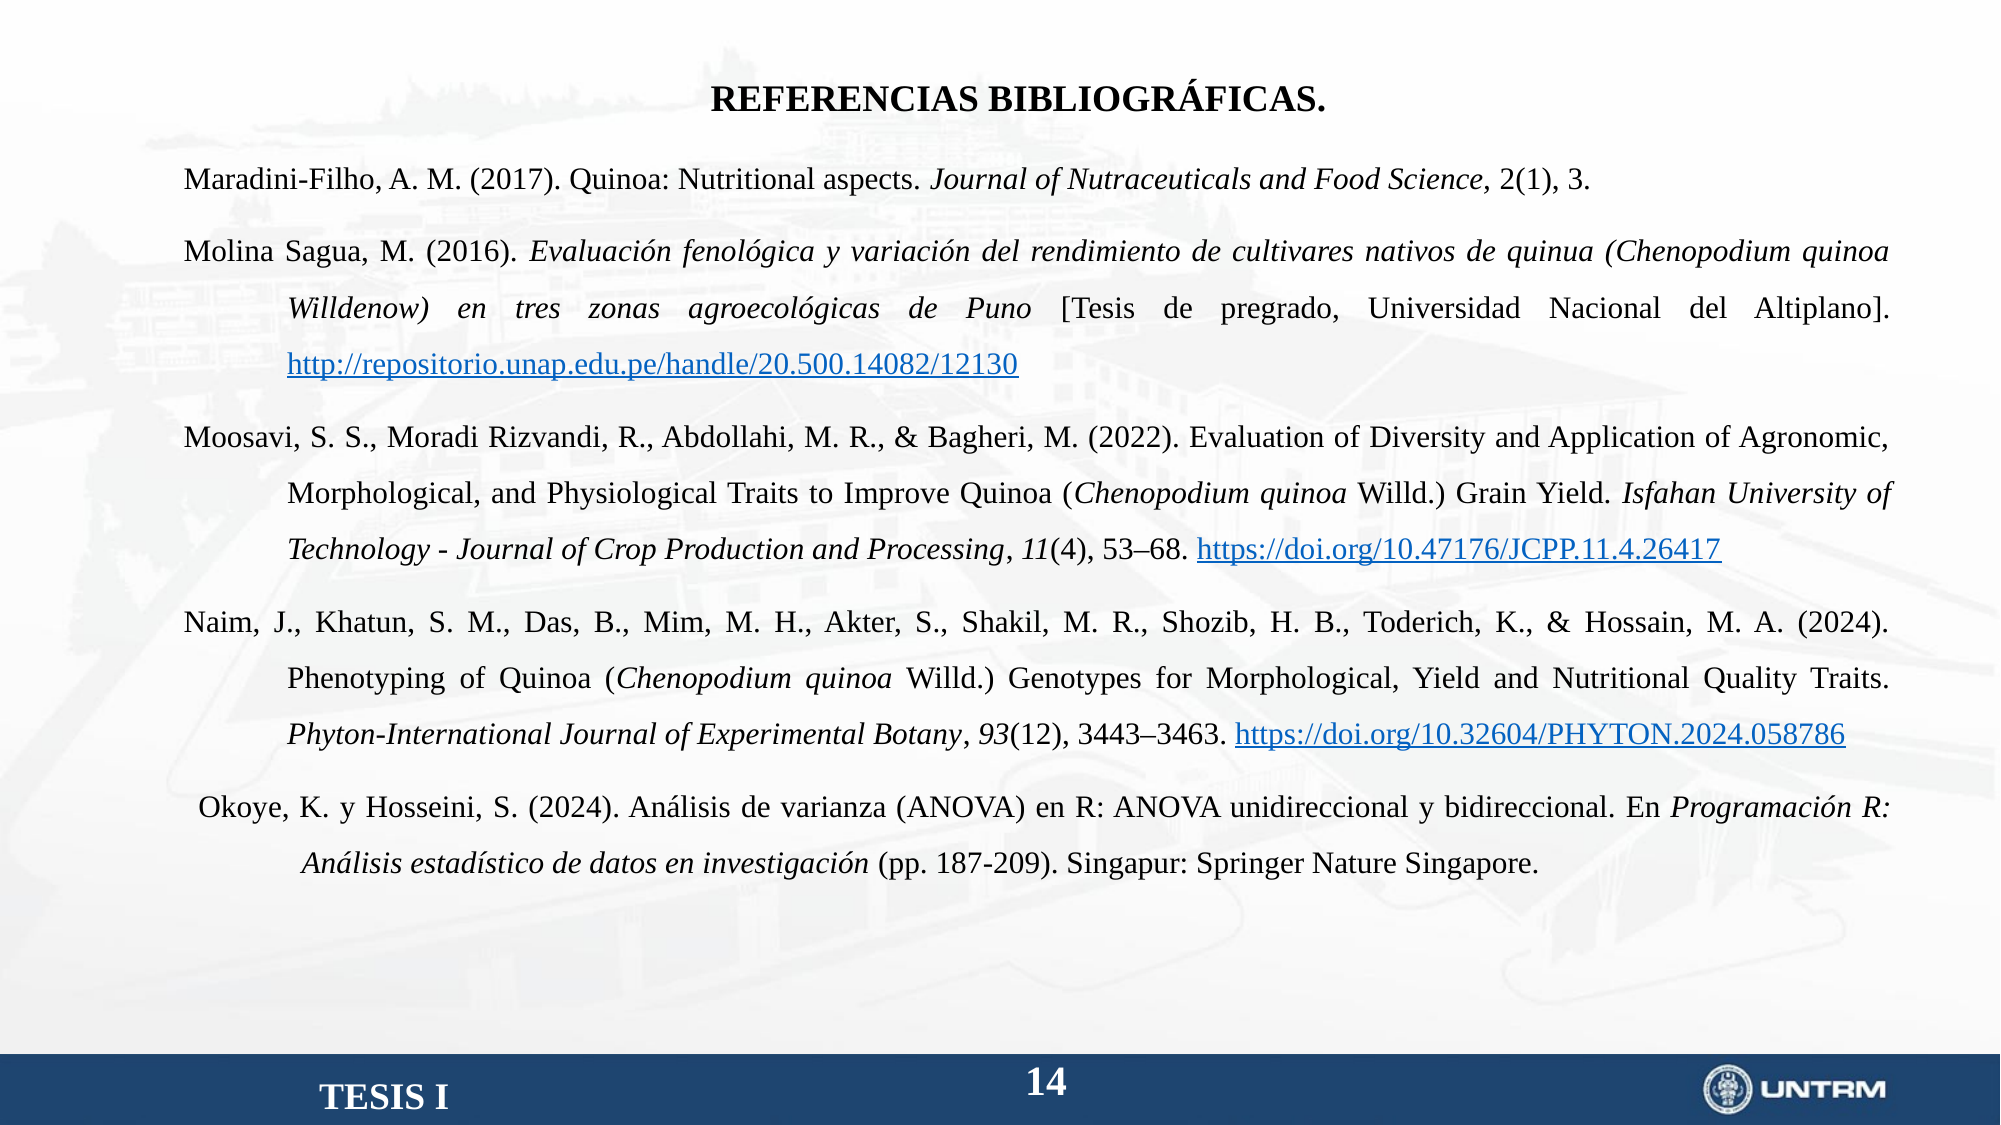

REFERENCIAS BIBLIOGRÁFICAS.
Maradini-Filho, A. M. (2017). Quinoa: Nutritional aspects. Journal of Nutraceuticals and Food Science, 2(1), 3.
Molina Sagua, M. (2016). Evaluación fenológica y variación del rendimiento de cultivares nativos de quinua (Chenopodium quinoa Willdenow) en tres zonas agroecológicas de Puno [Tesis de pregrado, Universidad Nacional del Altiplano]. http://repositorio.unap.edu.pe/handle/20.500.14082/12130
Moosavi, S. S., Moradi Rizvandi, R., Abdollahi, M. R., & Bagheri, M. (2022). Evaluation of Diversity and Application of Agronomic, Morphological, and Physiological Traits to Improve Quinoa (Chenopodium quinoa Willd.) Grain Yield. Isfahan University of Technology - Journal of Crop Production and Processing, 11(4), 53–68. https://doi.org/10.47176/JCPP.11.4.26417
Naim, J., Khatun, S. M., Das, B., Mim, M. H., Akter, S., Shakil, M. R., Shozib, H. B., Toderich, K., & Hossain, M. A. (2024). Phenotyping of Quinoa (Chenopodium quinoa Willd.) Genotypes for Morphological, Yield and Nutritional Quality Traits. Phyton-International Journal of Experimental Botany, 93(12), 3443–3463. https://doi.org/10.32604/PHYTON.2024.058786
Okoye, K. y Hosseini, S. (2024). Análisis de varianza (ANOVA) en R: ANOVA unidireccional y bidireccional. En Programación R: Análisis estadístico de datos en investigación (pp. 187-209). Singapur: Springer Nature Singapore.
TESIS I
14